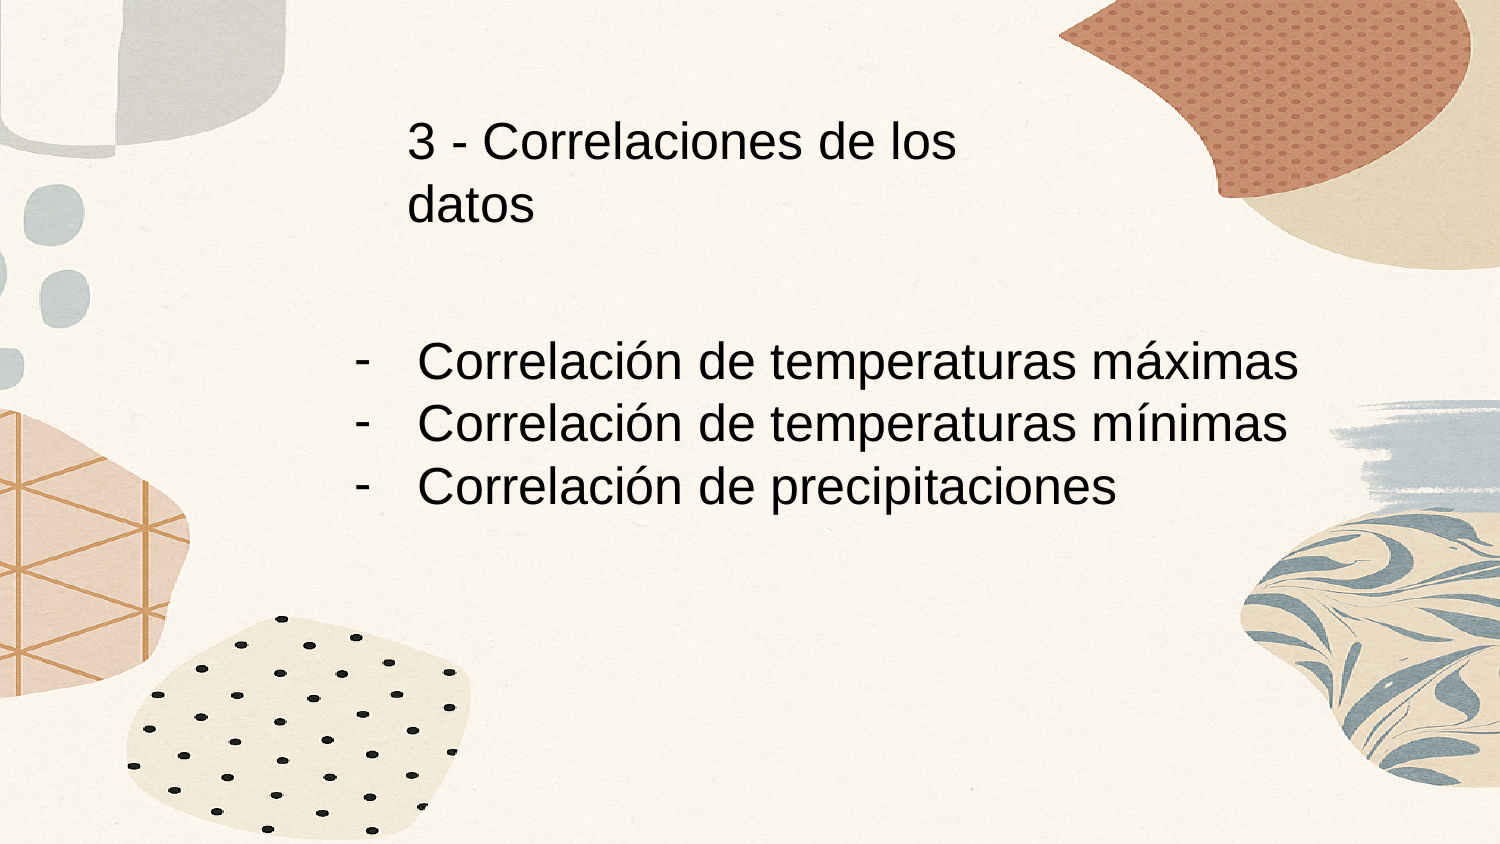

3 - Correlaciones de los datos
Correlación de temperaturas máximas
Correlación de temperaturas mínimas
Correlación de precipitaciones